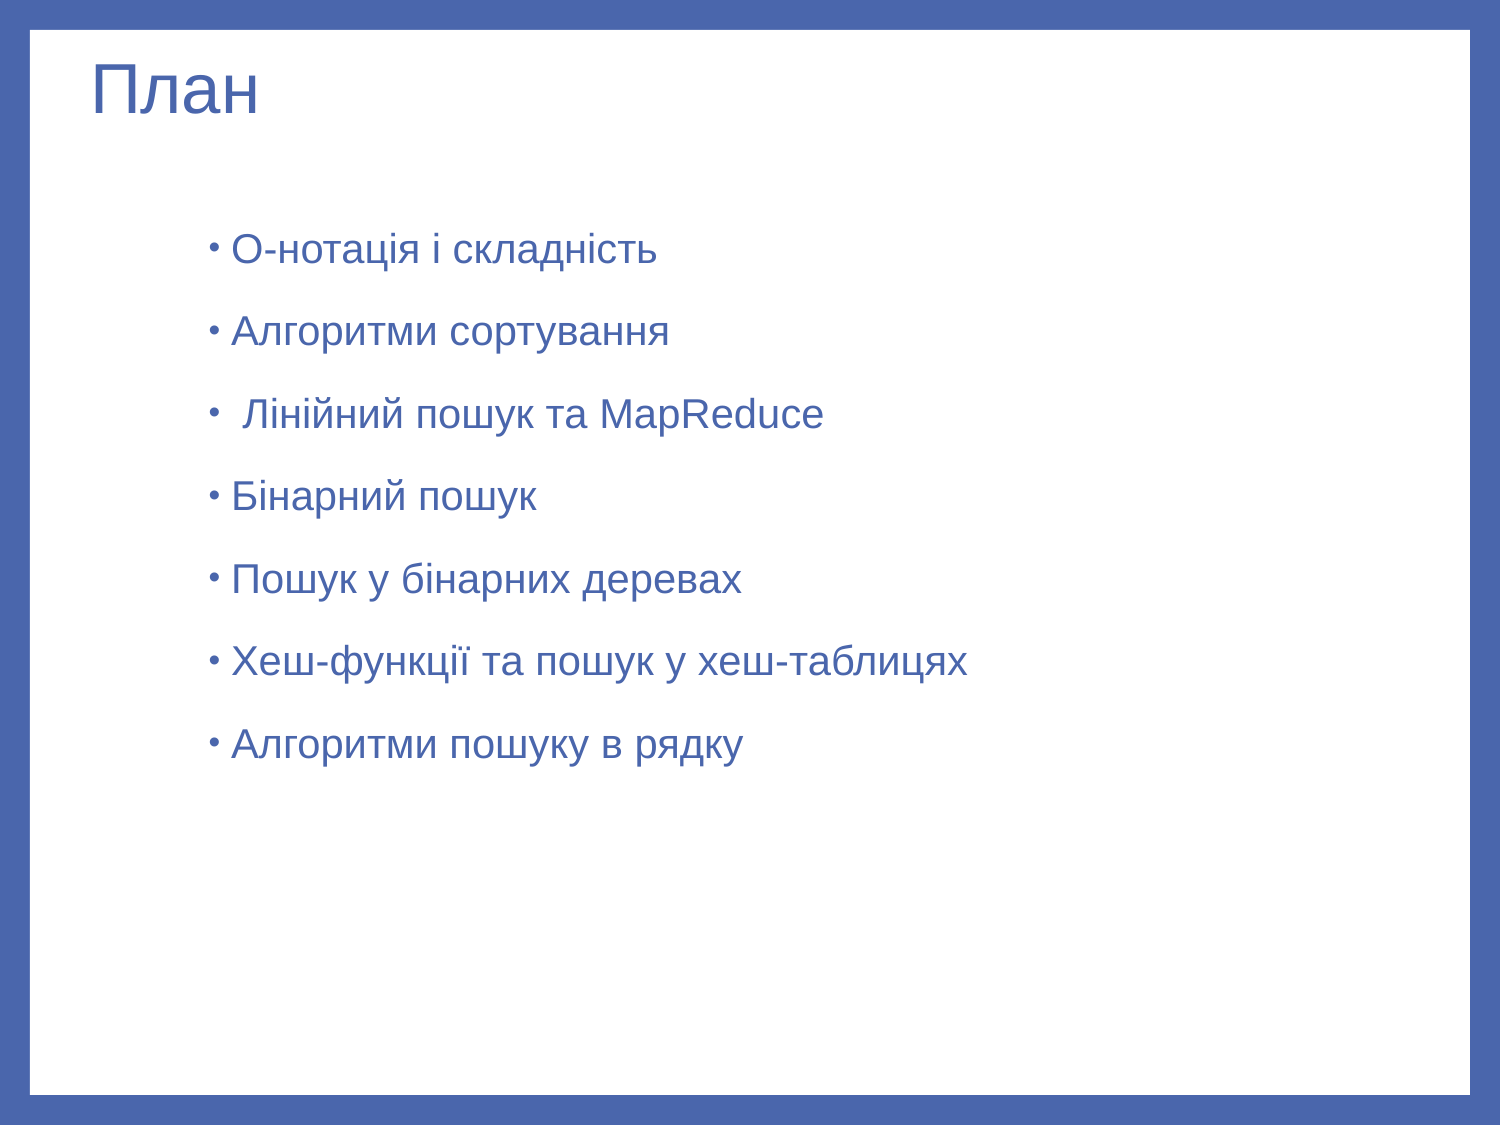

# План
О-нотація і складність
Алгоритми сортування
 Лінійний пошук та MapReduce
Бінарний пошук
Пошук у бінарних деревах
Хеш-функції та пошук у хеш-таблицях
Алгоритми пошуку в рядку